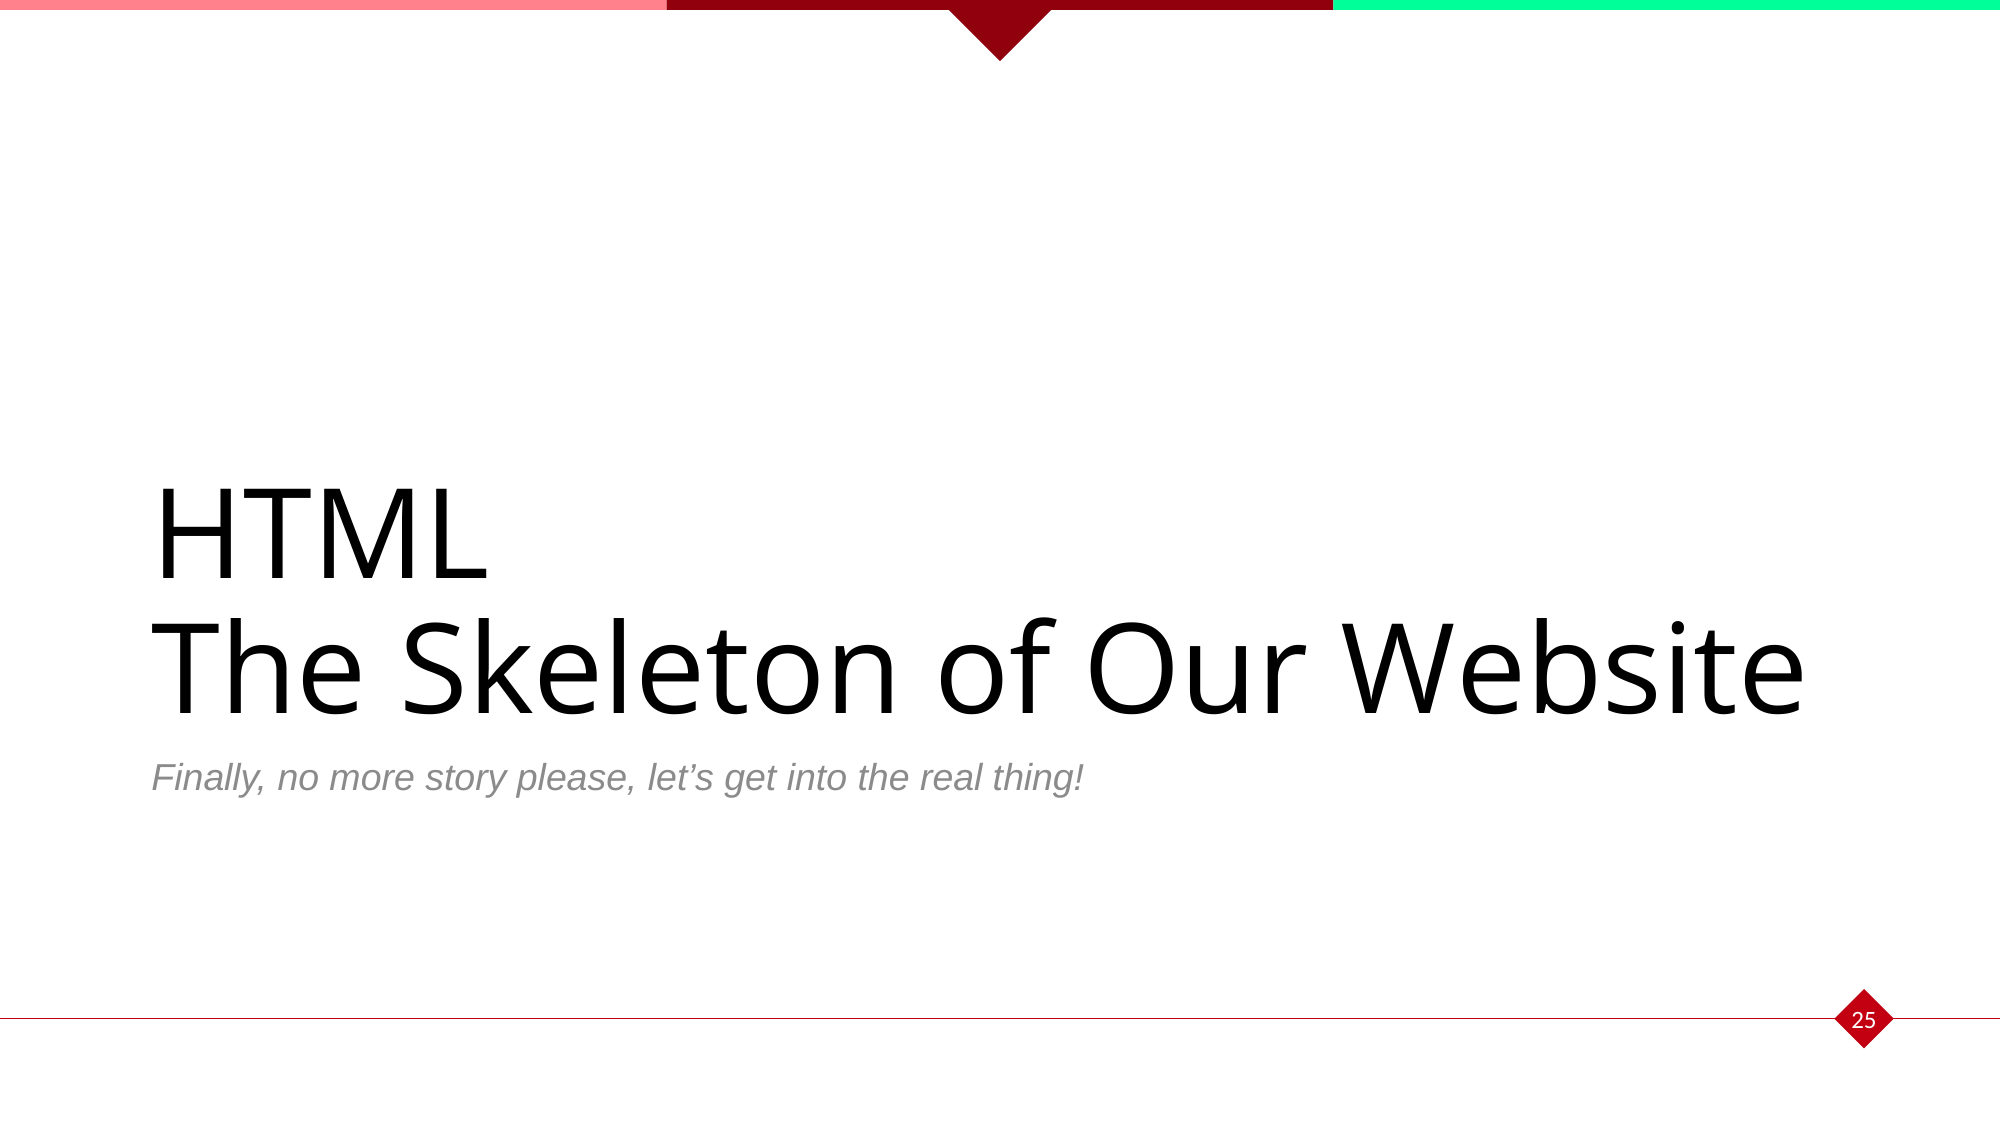

# HTML The Skeleton of Our Website
Finally, no more story please, let’s get into the real thing!